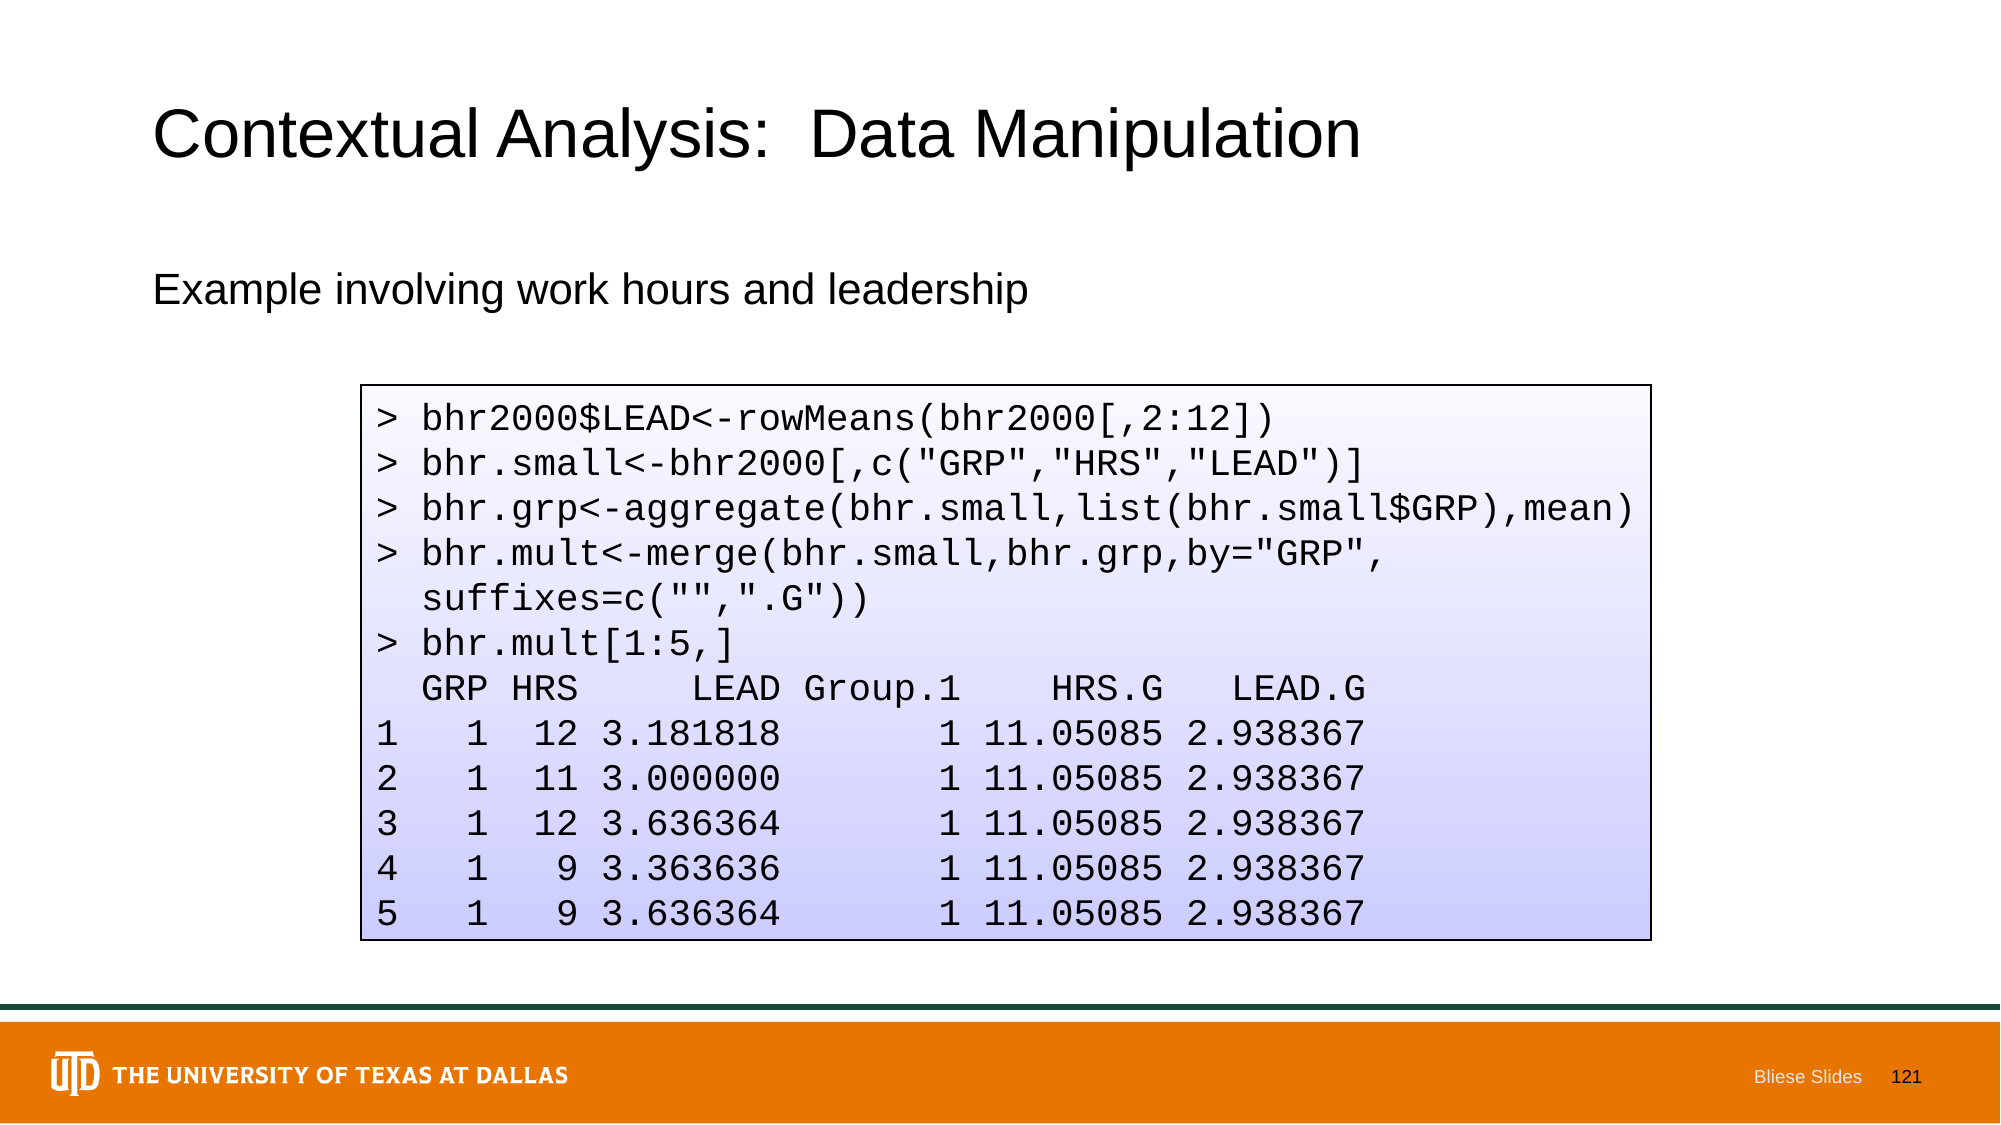

# Contextual Analysis:  Data Manipulation
Example involving work hours and leadership
> bhr2000$LEAD<-rowMeans(bhr2000[,2:12])
> bhr.small<-bhr2000[,c("GRP","HRS","LEAD")]
> bhr.grp<-aggregate(bhr.small,list(bhr.small$GRP),mean)
> bhr.mult<-merge(bhr.small,bhr.grp,by="GRP",
  suffixes=c("",".G"))
> bhr.mult[1:5,]
  GRP HRS     LEAD Group.1    HRS.G   LEAD.G
1   1  12 3.181818       1 11.05085 2.938367
2   1  11 3.000000       1 11.05085 2.938367
3   1  12 3.636364       1 11.05085 2.938367
4   1   9 3.363636       1 11.05085 2.938367
5   1   9 3.636364       1 11.05085 2.938367
Bliese Slides
121